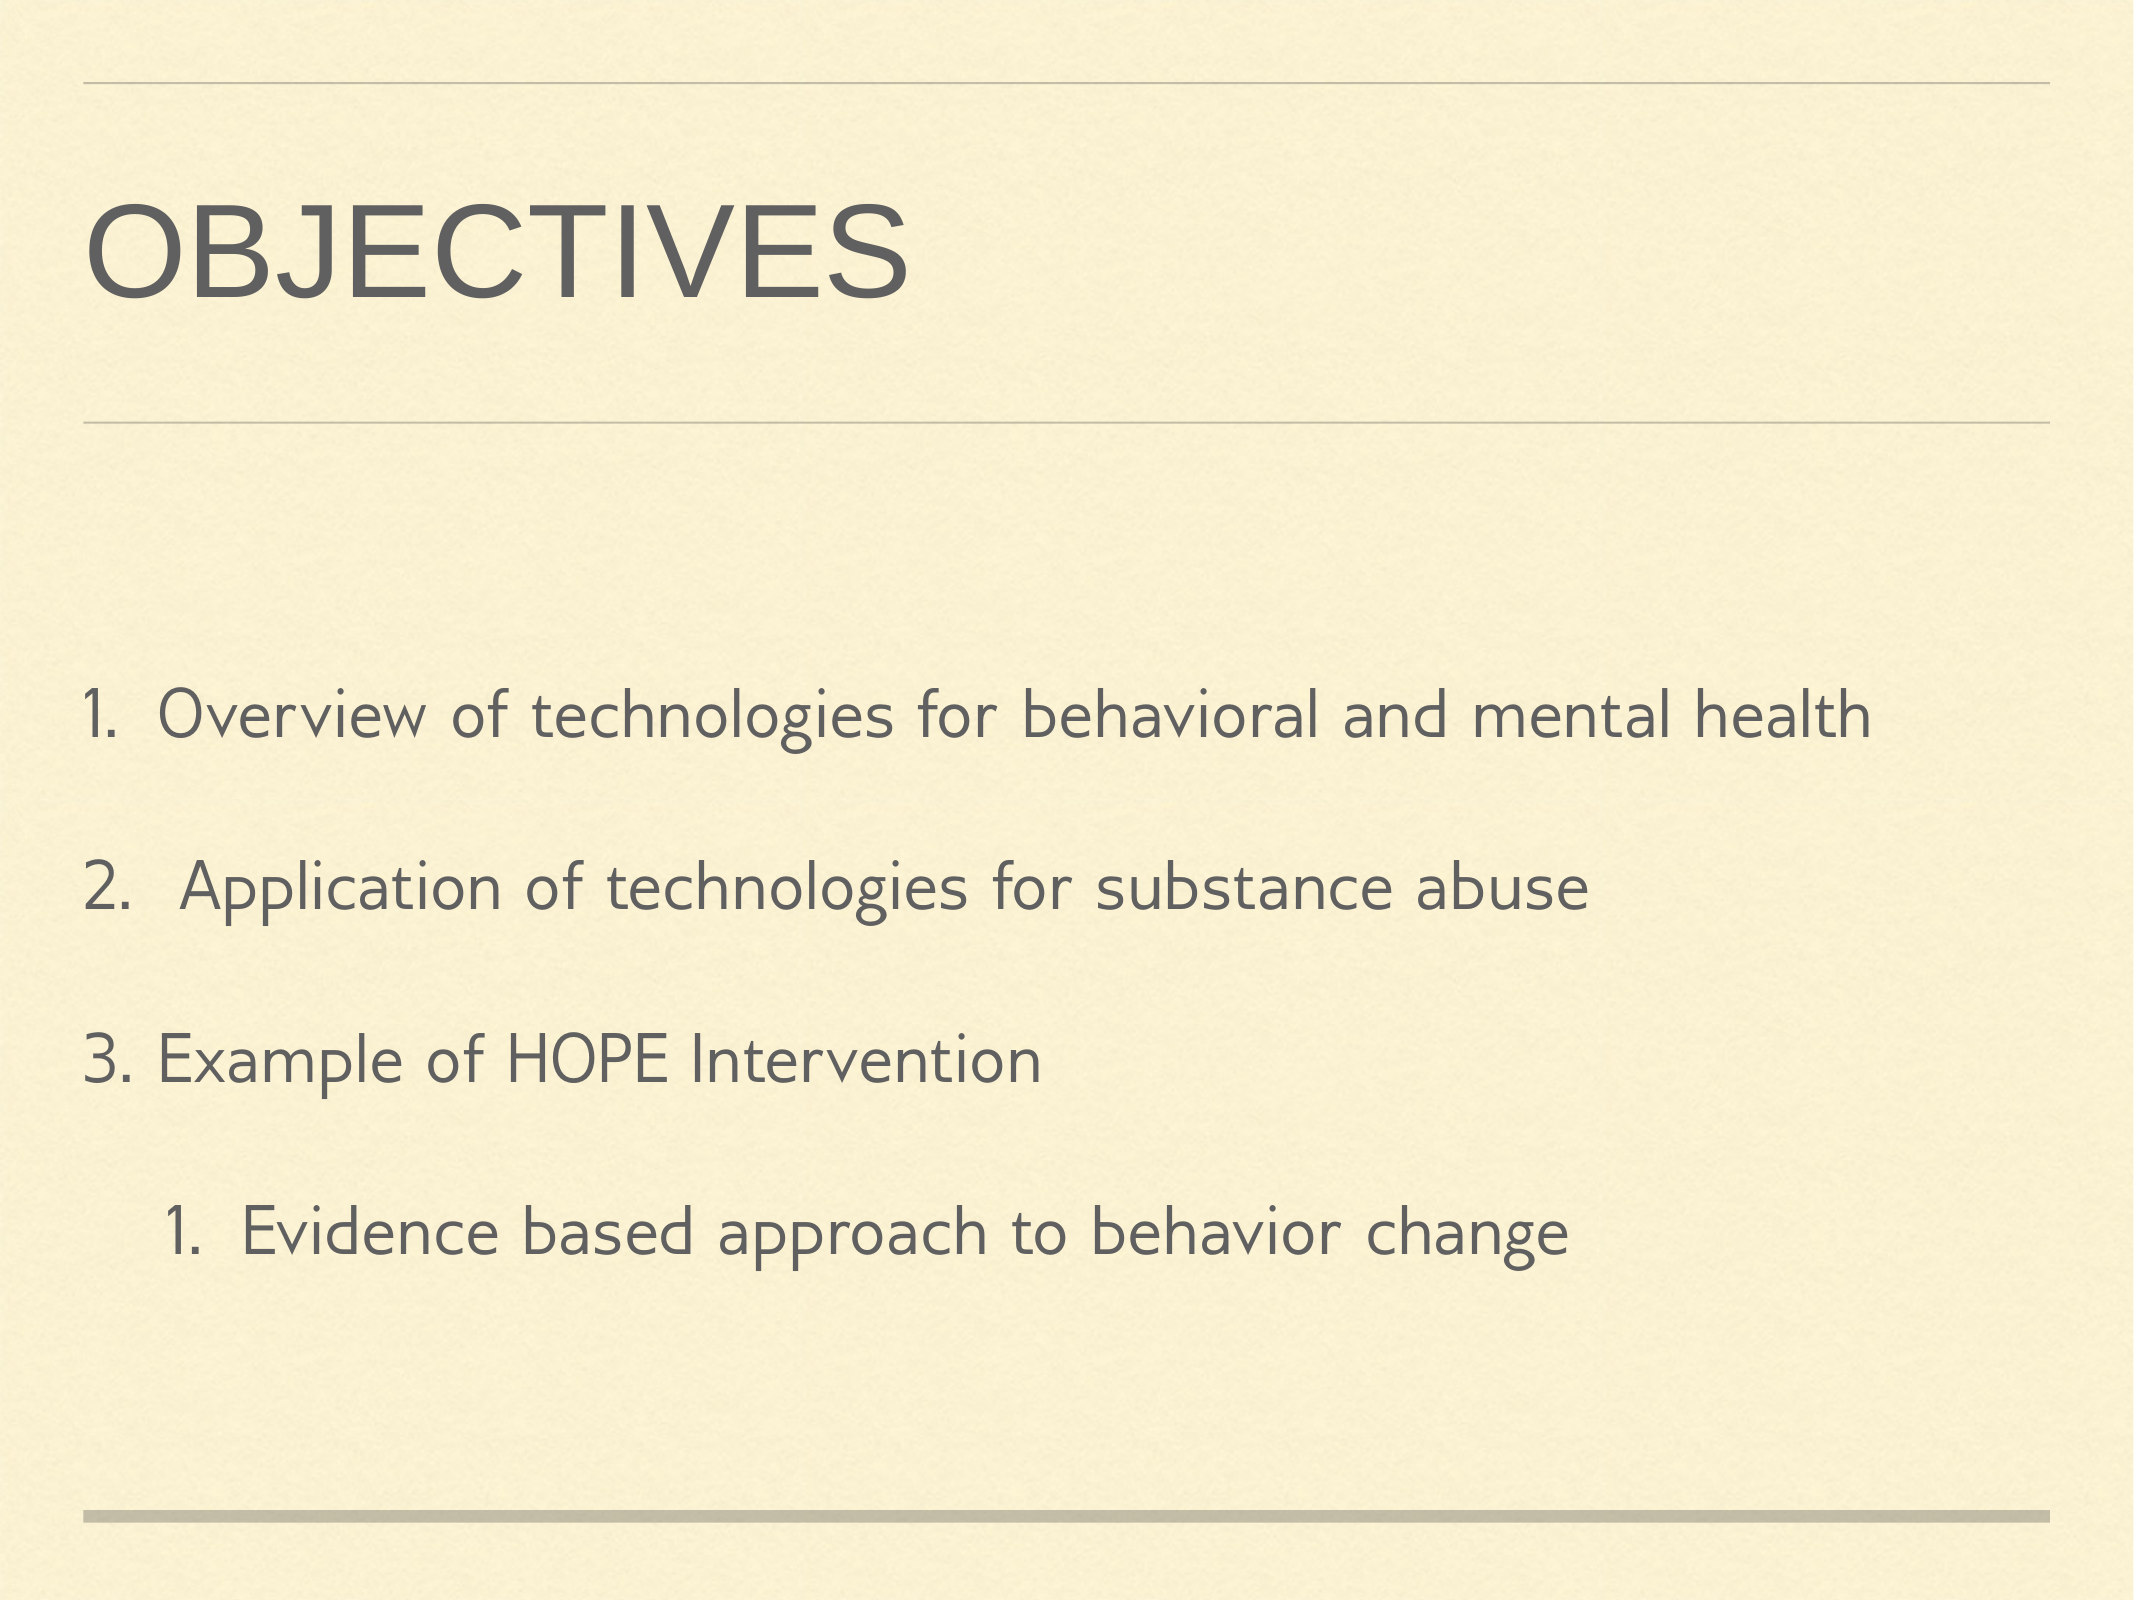

# objectives
Overview of technologies for behavioral and mental health
 Application of technologies for substance abuse
Example of HOPE Intervention
Evidence based approach to behavior change